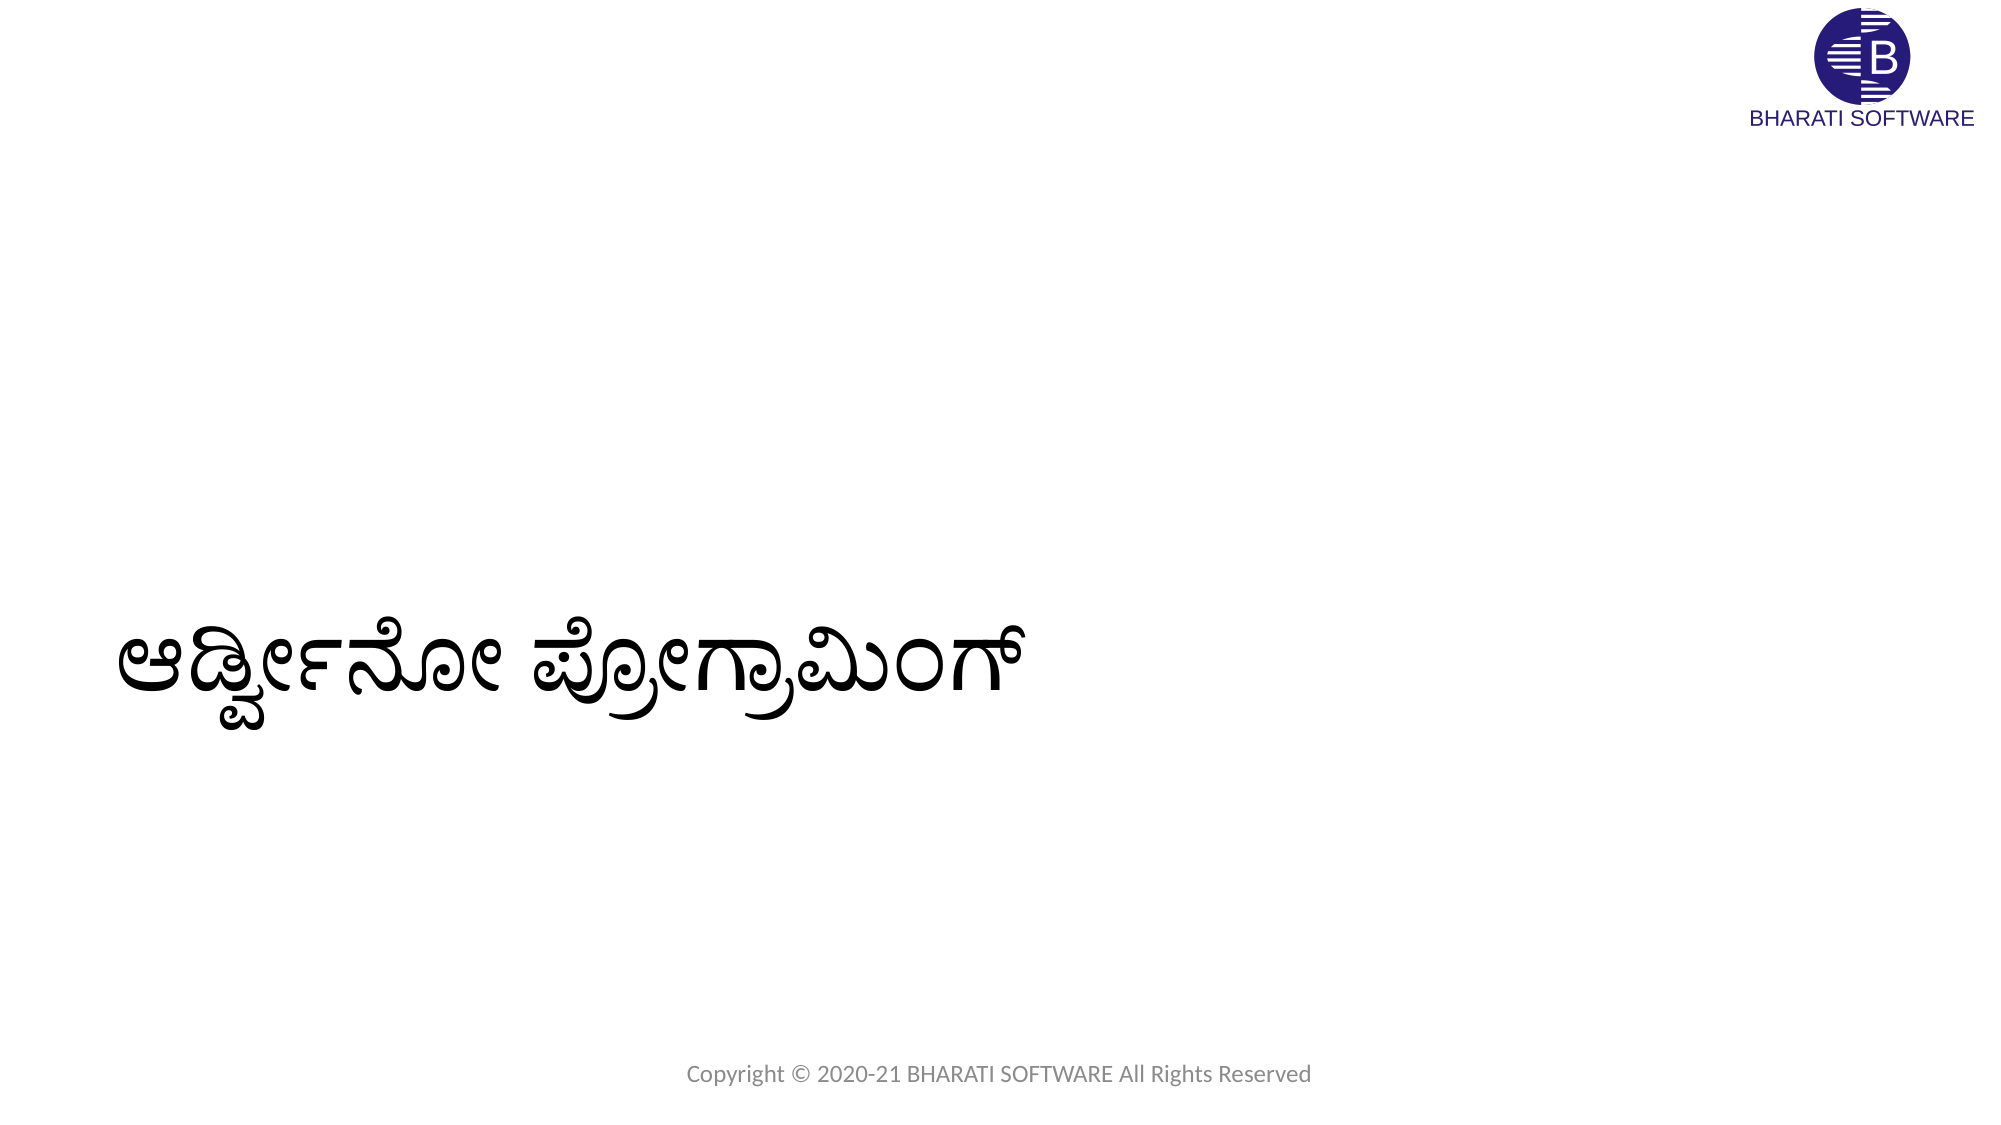

# ಆರ್ಡ್ವೀನೋ ಪ್ರೋಗ್ರಾಮಿಂಗ್
Copyright © 2020-21 BHARATI SOFTWARE All Rights Reserved